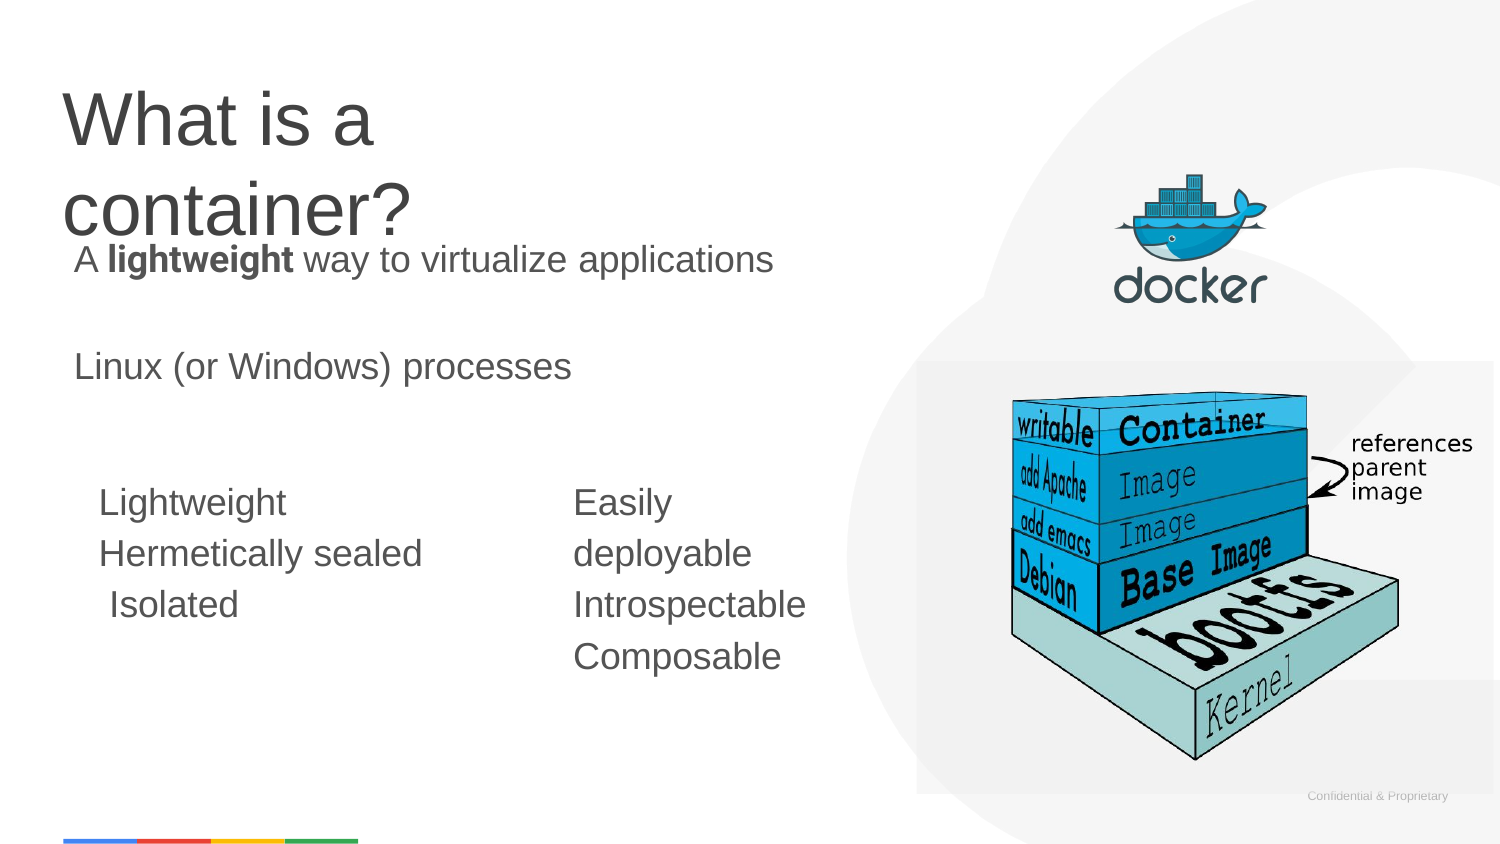

# What is a container?

A lightweight way to virtualize applications

Linux (or Windows) processes
Lightweight  Hermetically sealed  Isolated
Easily deployable  Introspectable  Composable
Confidential & Proprietary